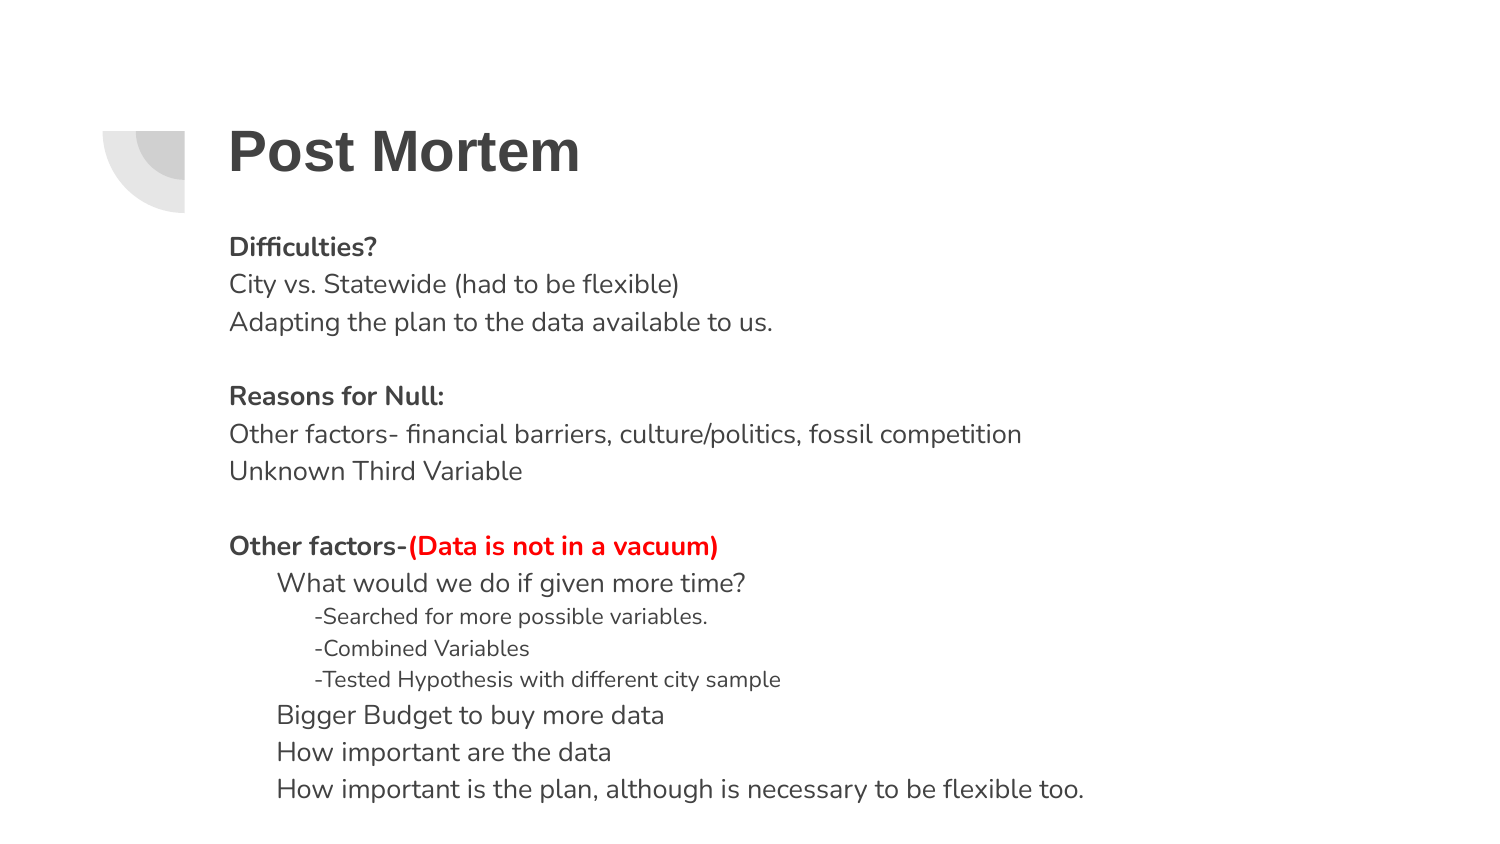

# Post Mortem
Difficulties?
City vs. Statewide (had to be flexible)
Adapting the plan to the data available to us.

Reasons for Null:
Other factors- financial barriers, culture/politics, fossil competition
Unknown Third Variable

Other factors-(Data is not in a vacuum)
What would we do if given more time?
-Searched for more possible variables.
-Combined Variables
-Tested Hypothesis with different city sample
Bigger Budget to buy more data
How important are the data
How important is the plan, although is necessary to be flexible too.